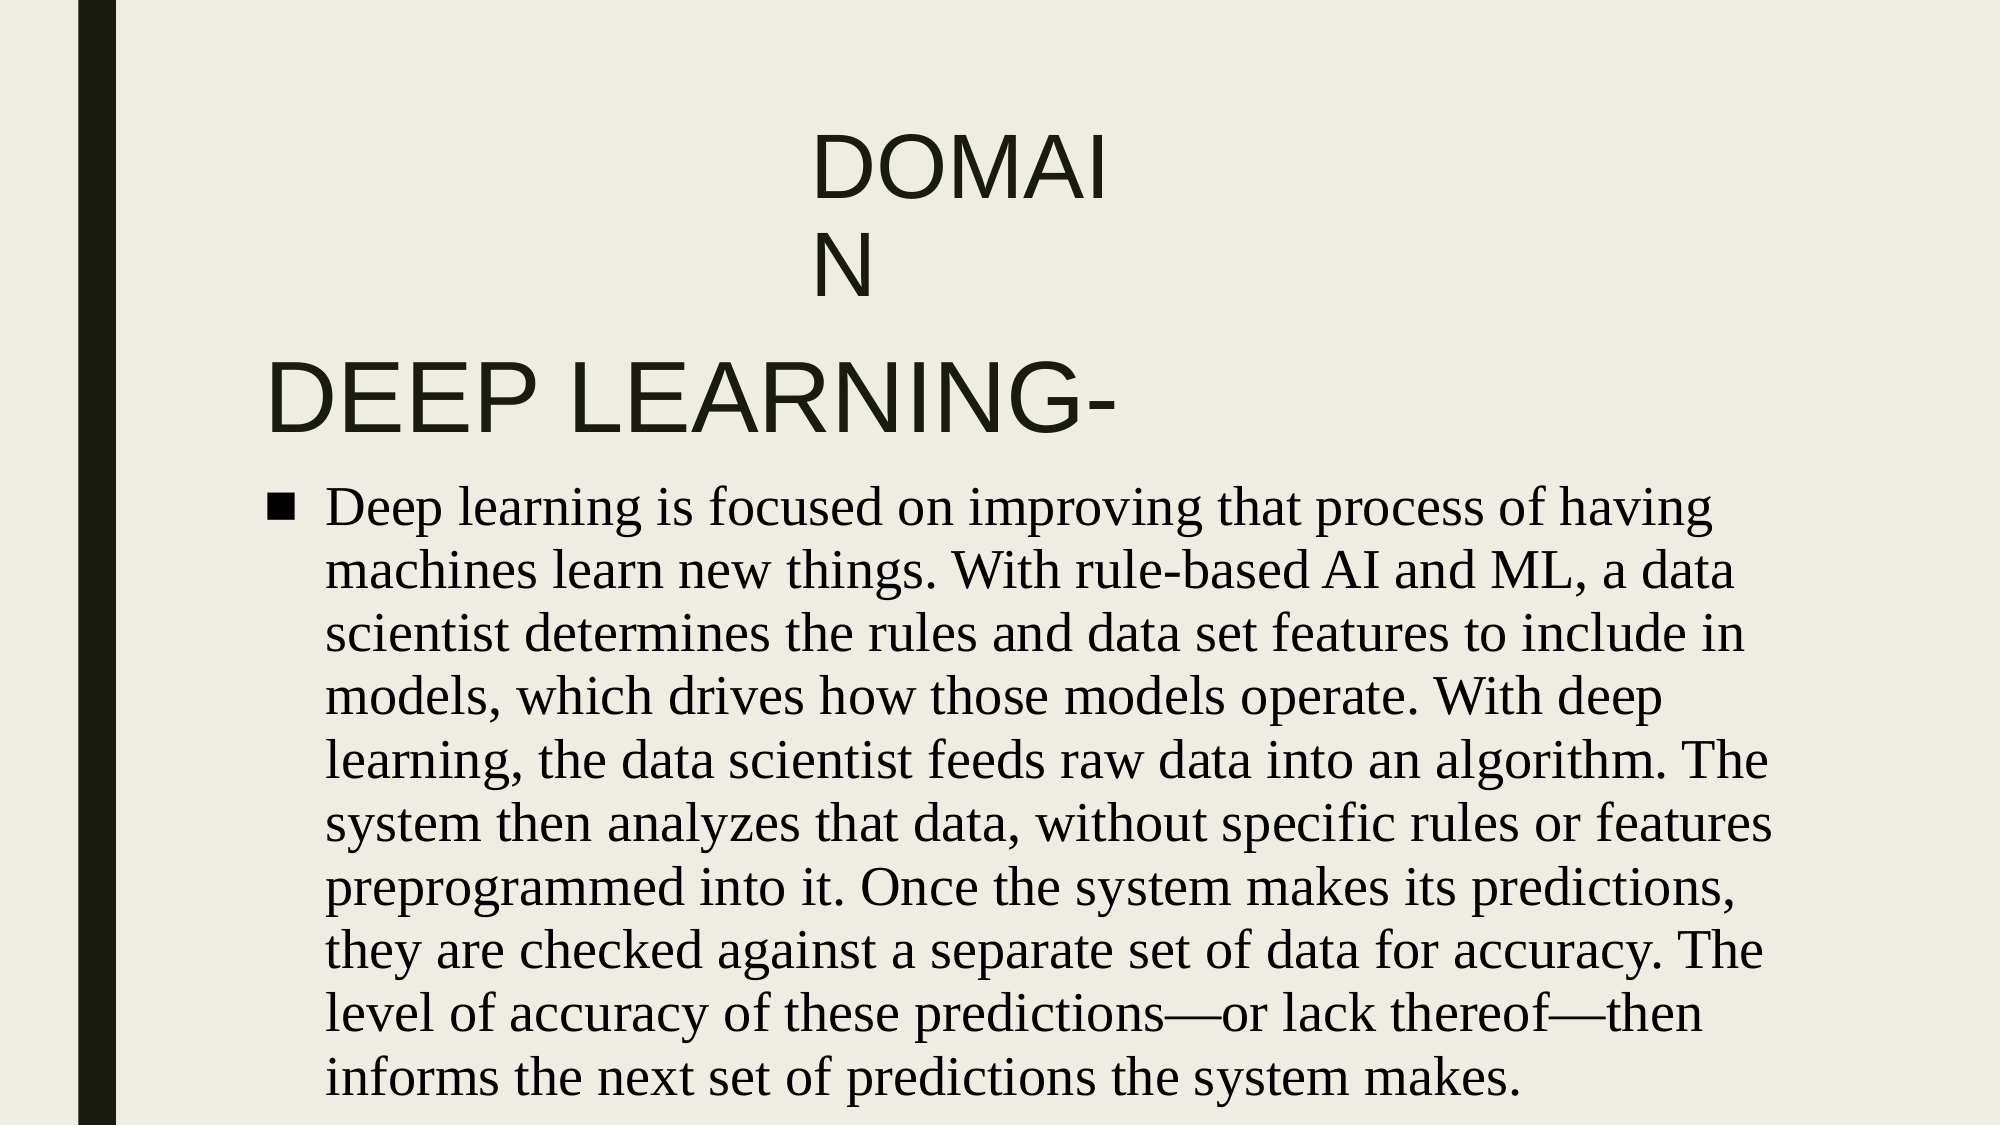

# DOMAIN
DEEP LEARNING-
Deep learning is focused on improving that process of having machines learn new things. With rule-based AI and ML, a data scientist determines the rules and data set features to include in models, which drives how those models operate. With deep learning, the data scientist feeds raw data into an algorithm. The system then analyzes that data, without specific rules or features preprogrammed into it. Once the system makes its predictions, they are checked against a separate set of data for accuracy. The level of accuracy of these predictions—or lack thereof—then informs the next set of predictions the system makes.